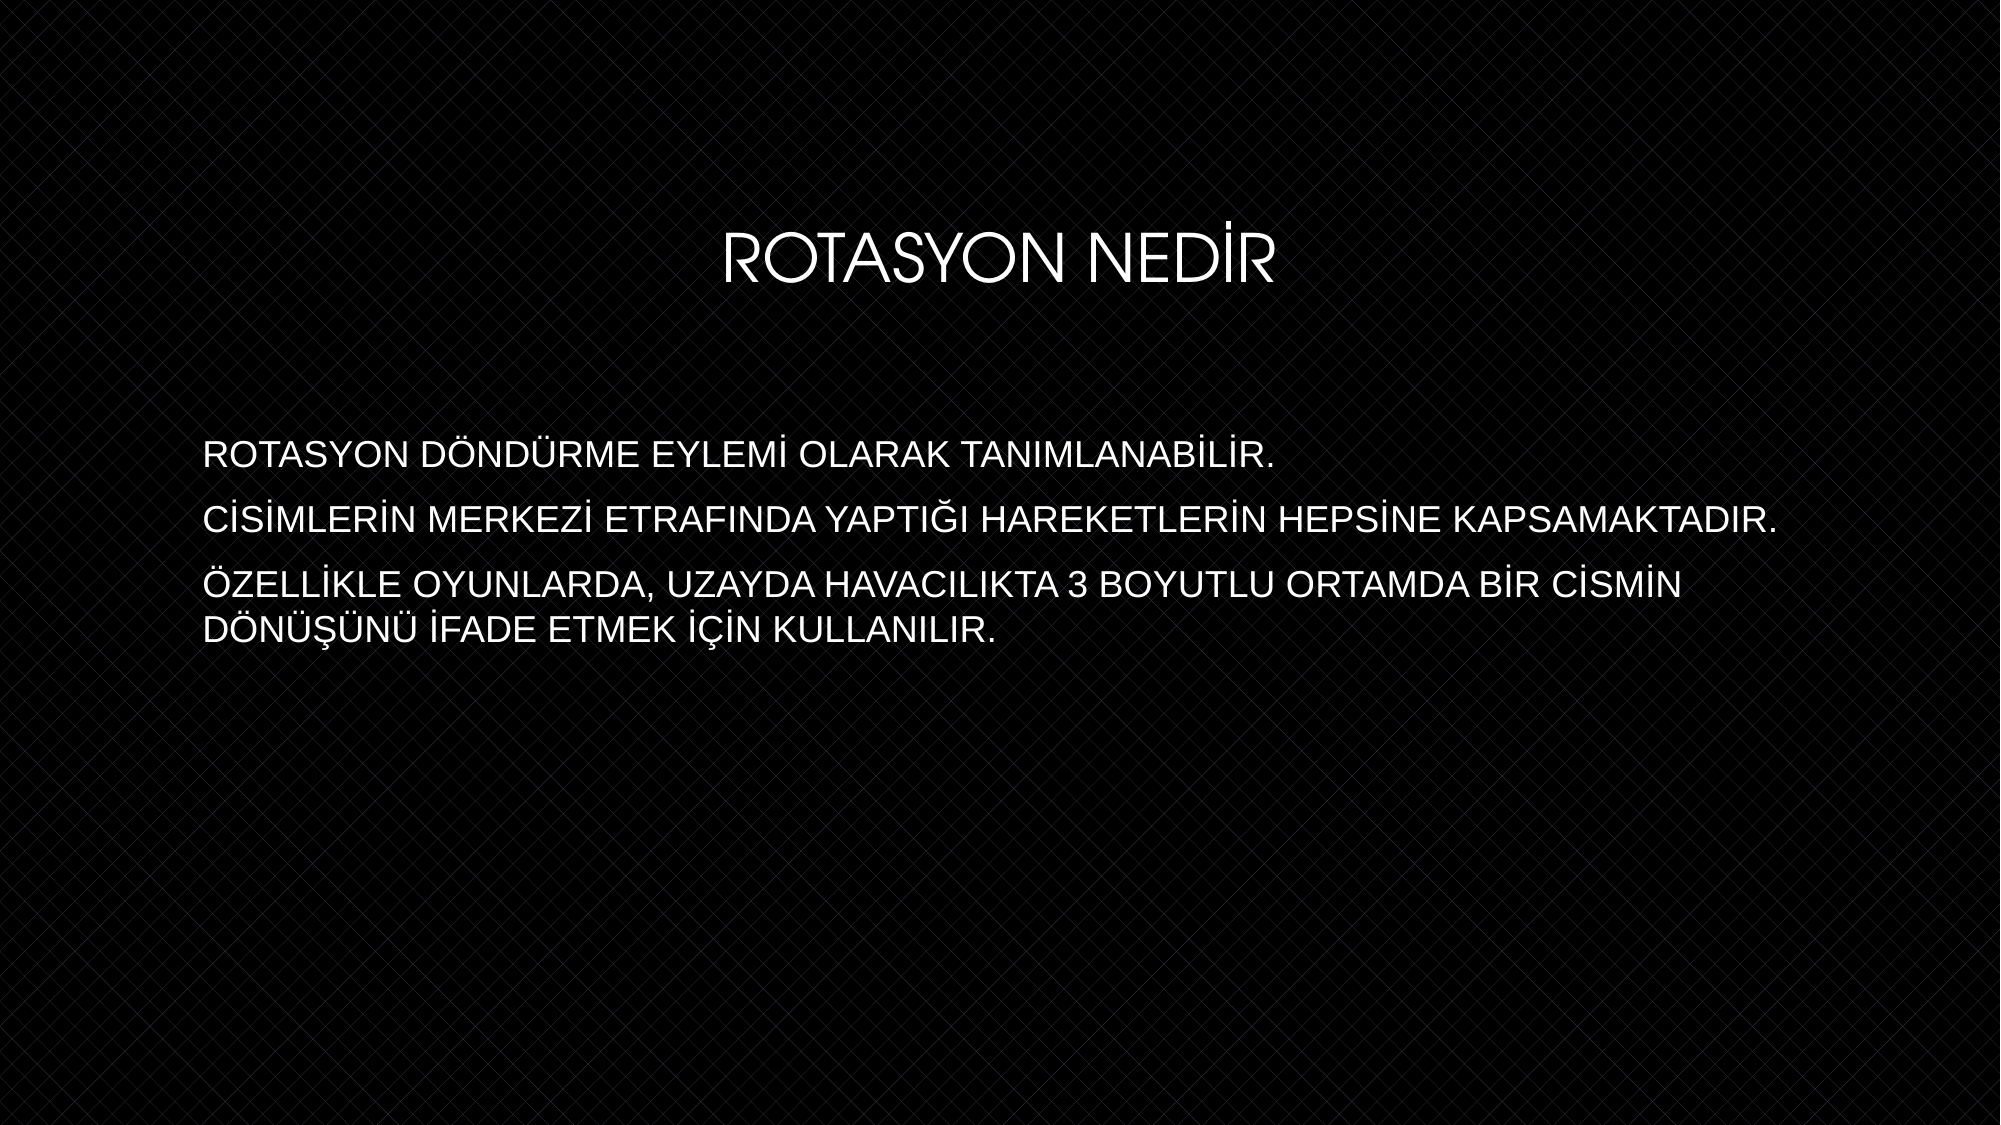

# Rotasyon Nedir
Rotasyon döndürme eylemi olarak tanımlanabilir.
Cisimlerin merkezi etrafında yaptığı hareketlerin hepsine kapsamaktadır.
Özellikle oyunlarda, uzayda havacılıkta 3 boyutlu ortamda bir cismin dönüşünü ifade etmek için kullanılır.